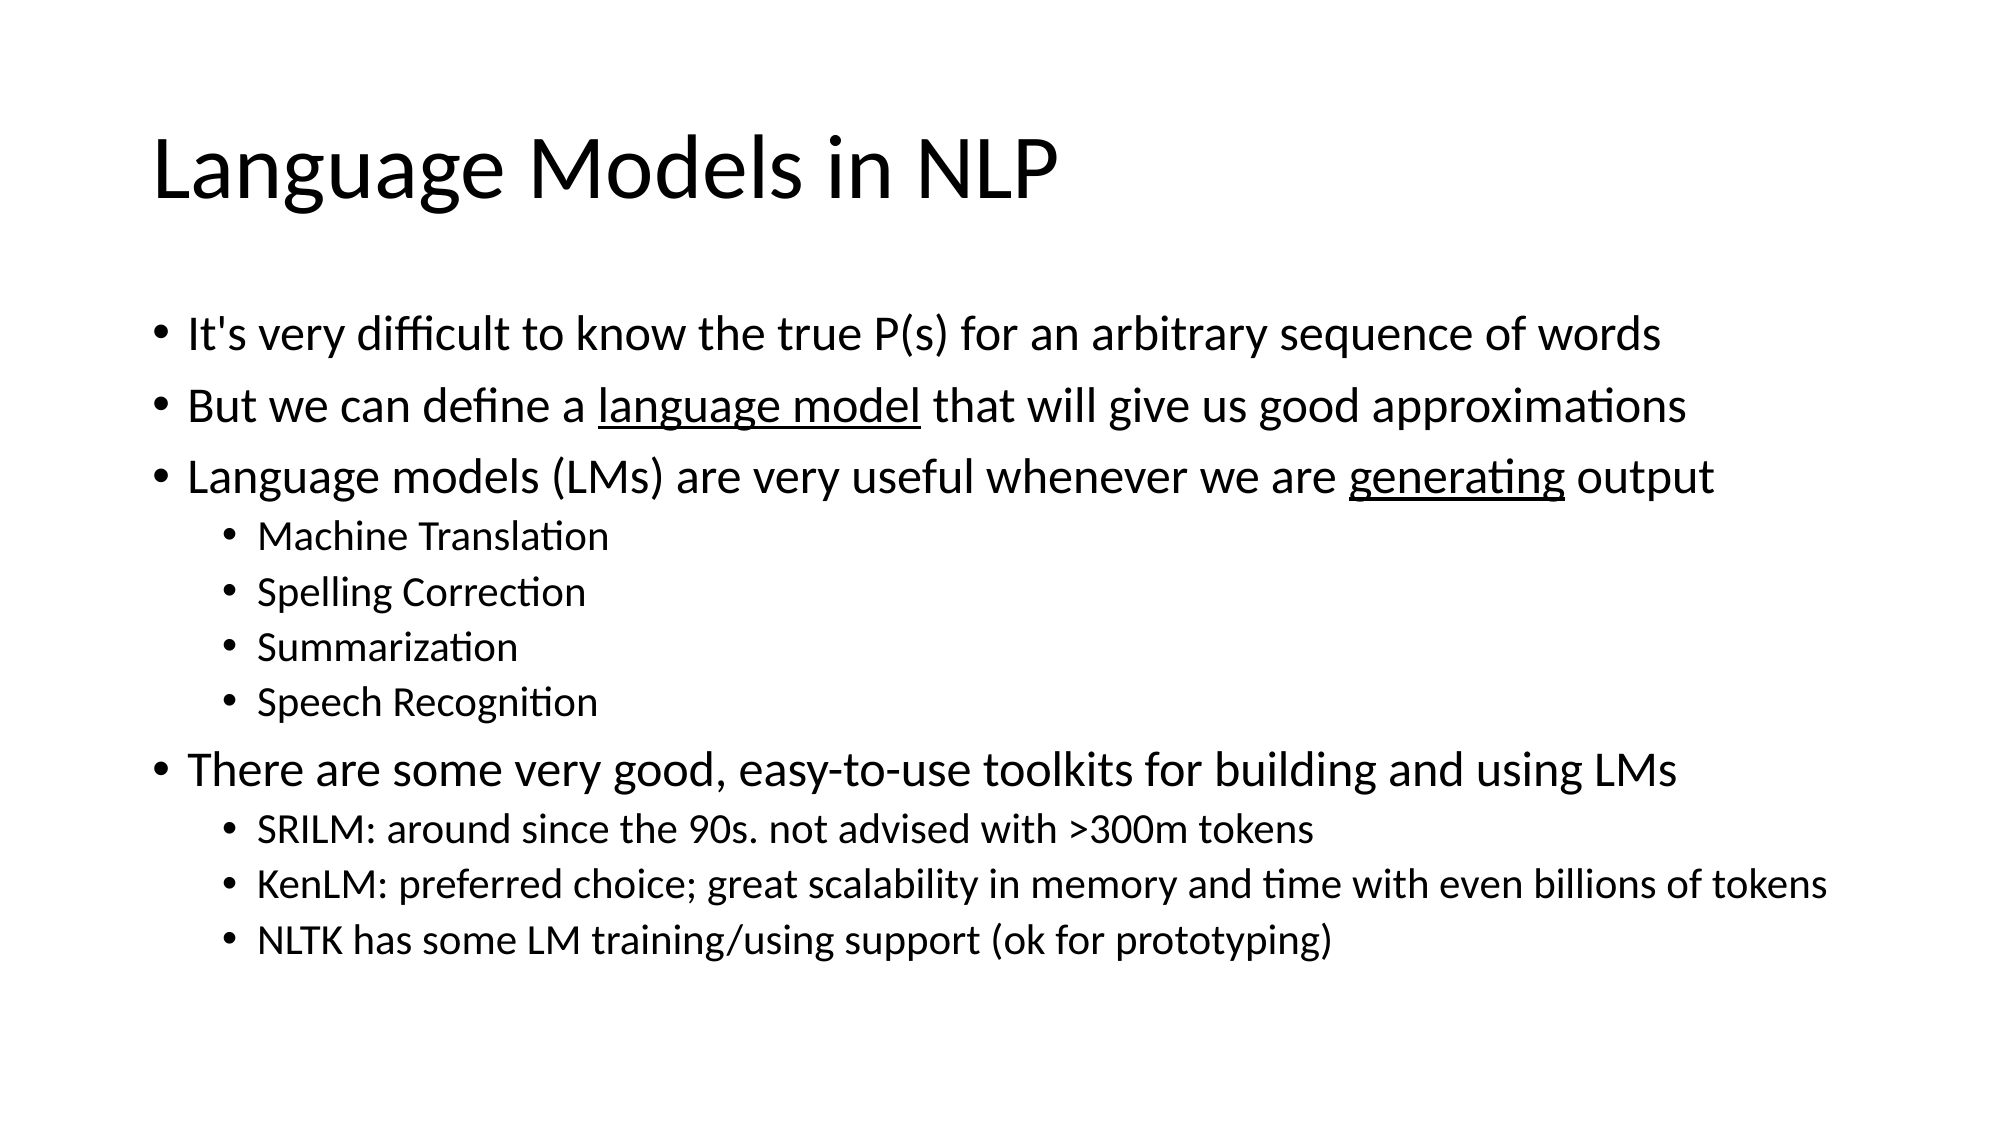

# Language Models in NLP
It's very difficult to know the true P(s) for an arbitrary sequence of words
But we can define a language model that will give us good approximations
Language models (LMs) are very useful whenever we are generating output
Machine Translation
Spelling Correction
Summarization
Speech Recognition
There are some very good, easy-to-use toolkits for building and using LMs
SRILM: around since the 90s. not advised with >300m tokens
KenLM: preferred choice; great scalability in memory and time with even billions of tokens
NLTK has some LM training/using support (ok for prototyping)